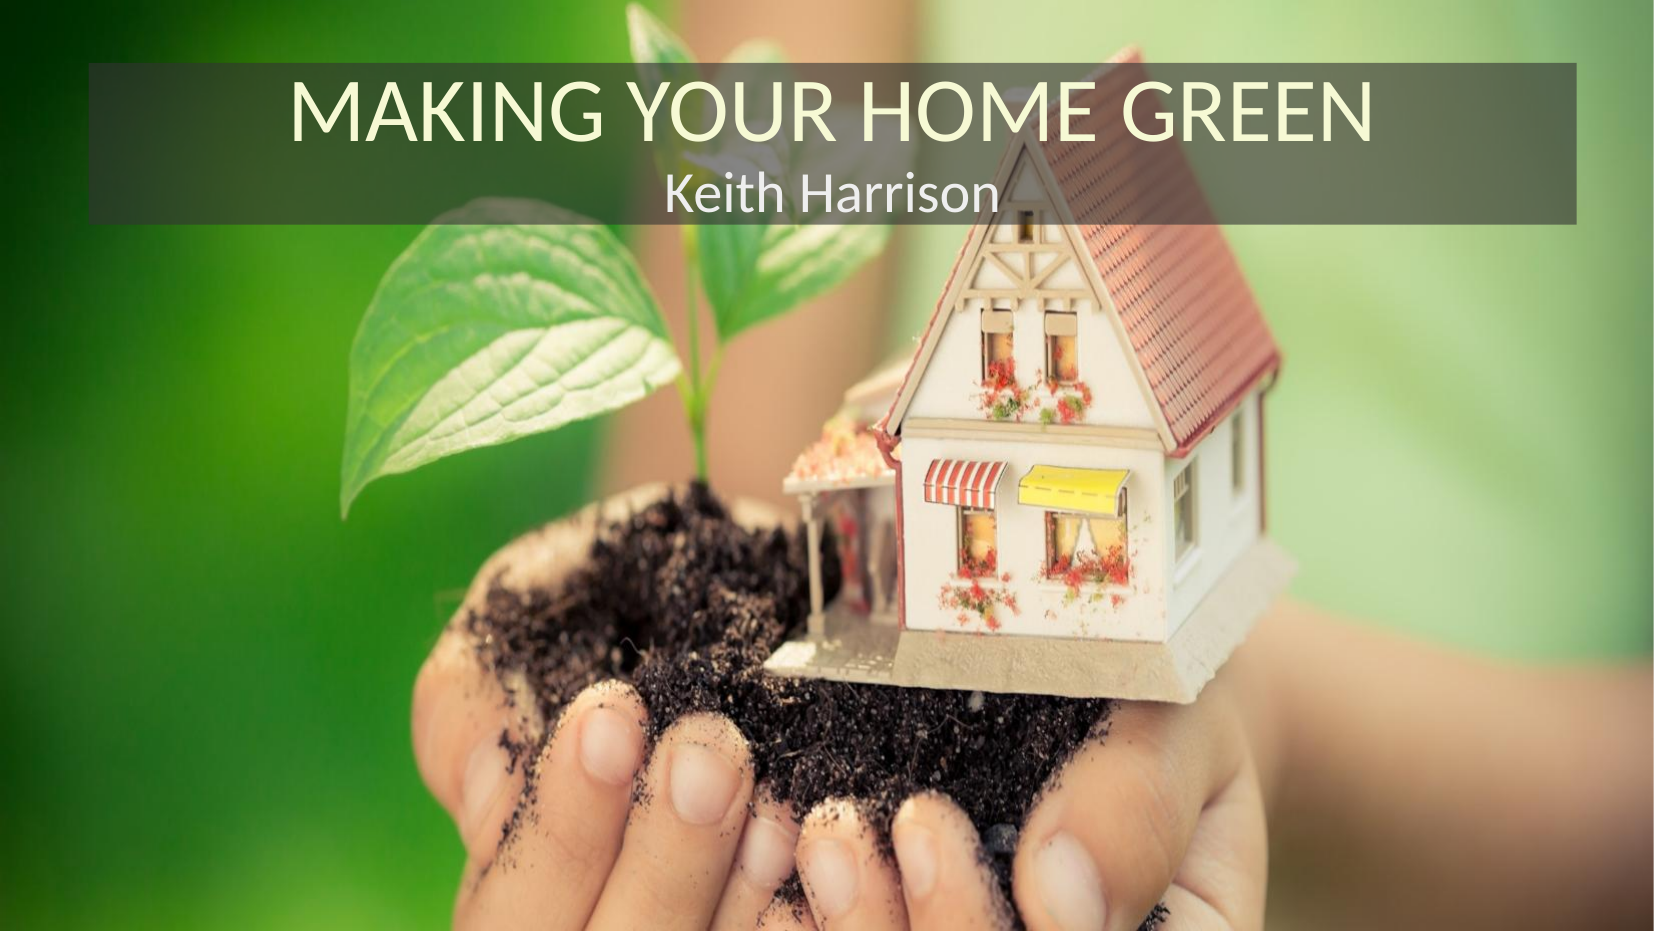

# MAKING YOUR HOME GREEN Keith Harrison